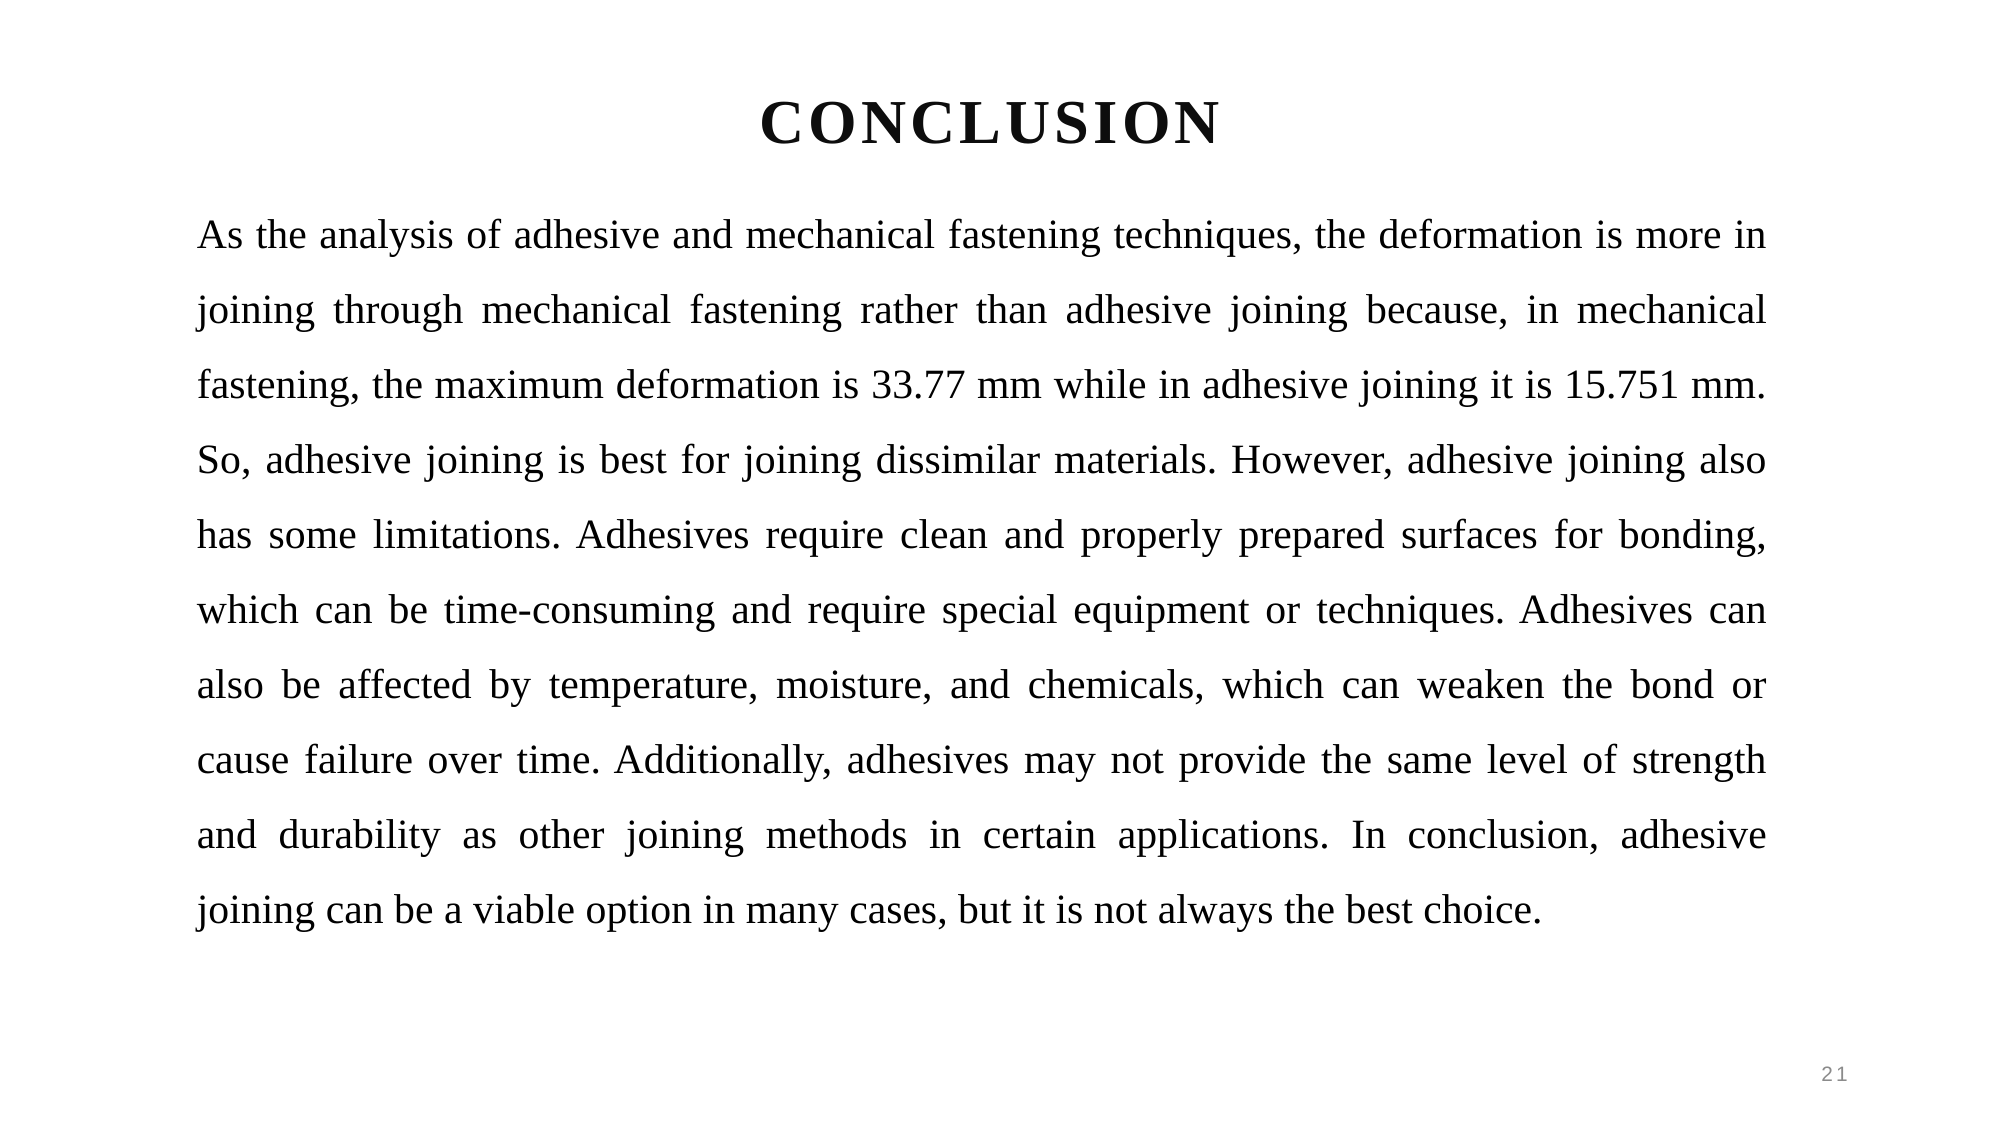

# Conclusion
As the analysis of adhesive and mechanical fastening techniques, the deformation is more in joining through mechanical fastening rather than adhesive joining because, in mechanical fastening, the maximum deformation is 33.77 mm while in adhesive joining it is 15.751 mm. So, adhesive joining is best for joining dissimilar materials. However, adhesive joining also has some limitations. Adhesives require clean and properly prepared surfaces for bonding, which can be time-consuming and require special equipment or techniques. Adhesives can also be affected by temperature, moisture, and chemicals, which can weaken the bond or cause failure over time. Additionally, adhesives may not provide the same level of strength and durability as other joining methods in certain applications. In conclusion, adhesive joining can be a viable option in many cases, but it is not always the best choice.
21